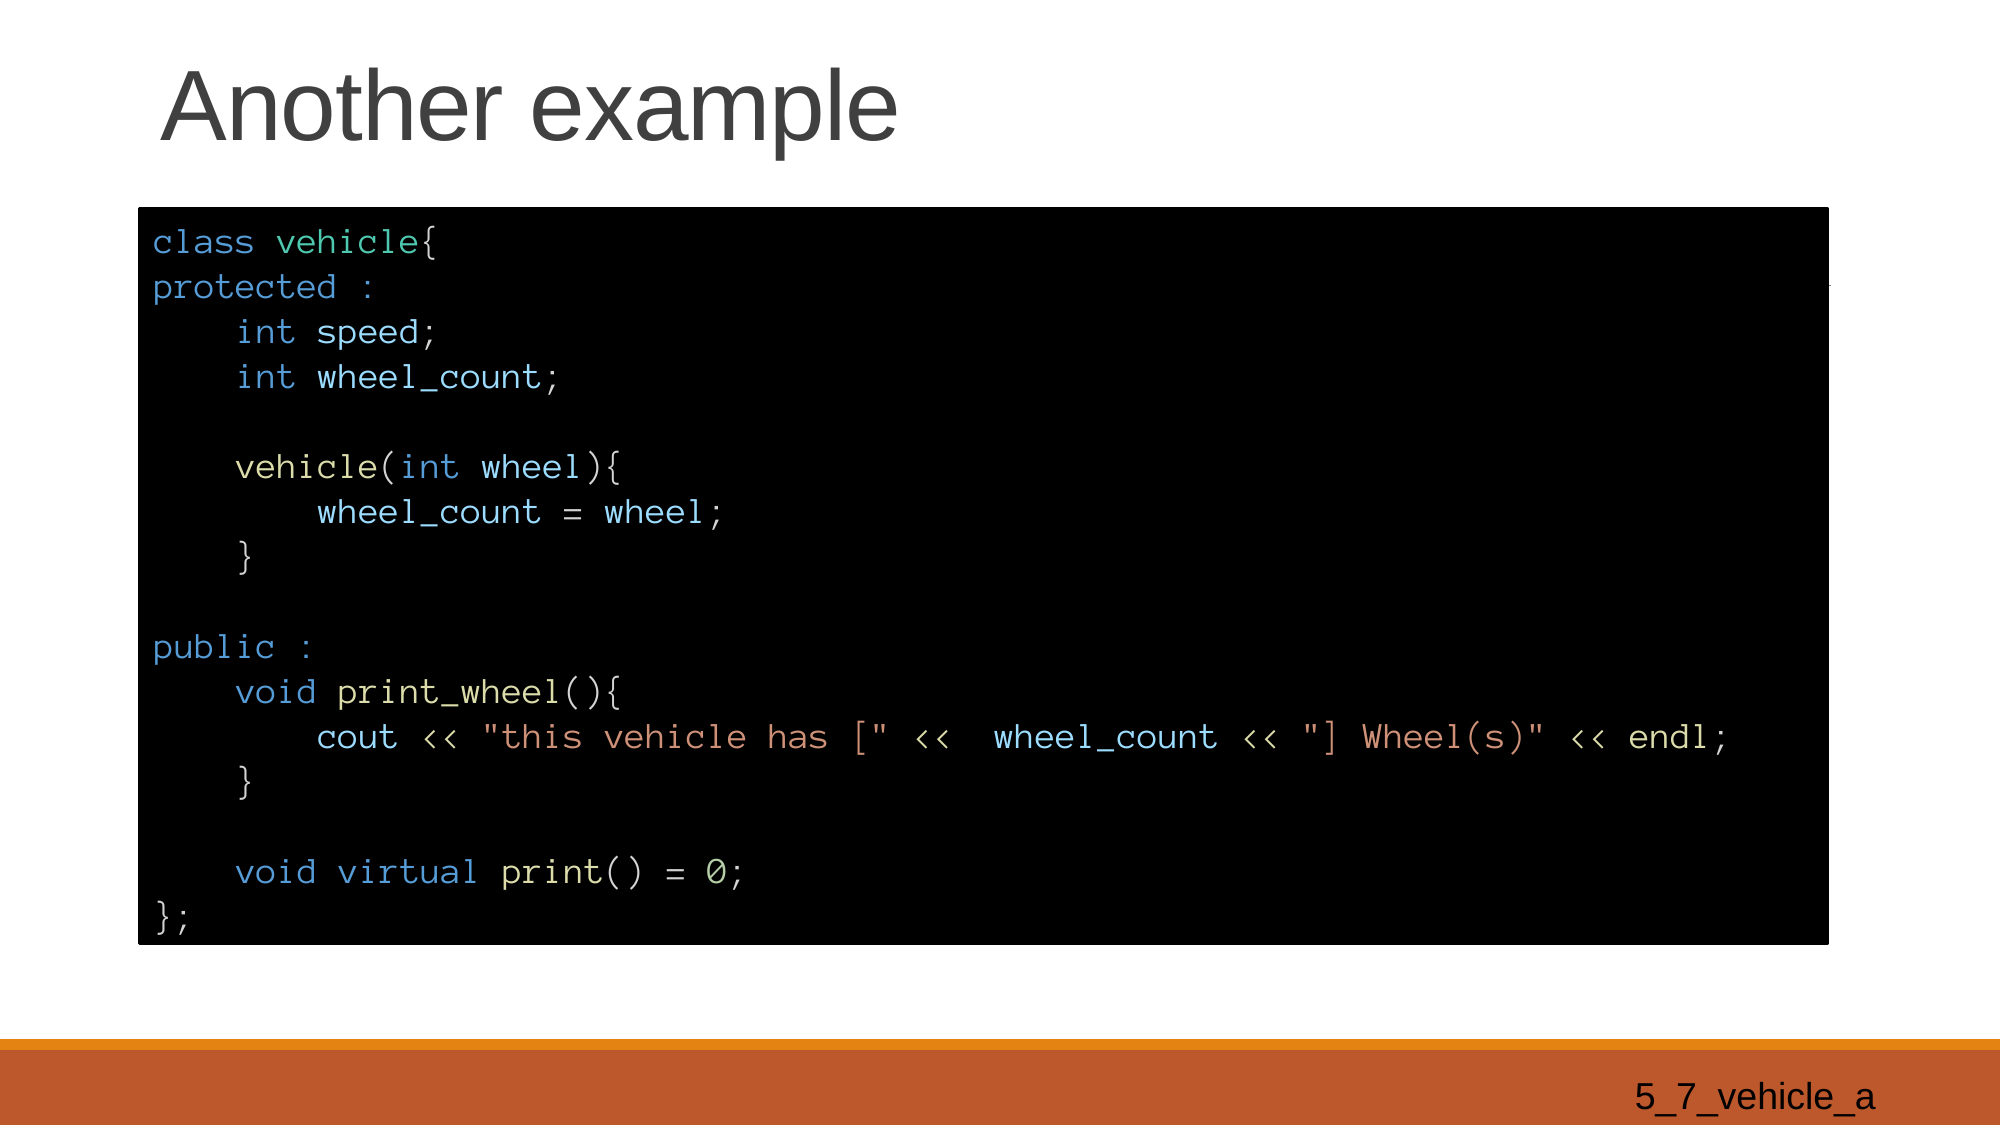

# Another example
class vehicle{
protected :
    int speed;
    int wheel_count;
    vehicle(int wheel){
        wheel_count = wheel;
    }
public :
    void print_wheel(){
        cout << "this vehicle has [" <<  wheel_count << "] Wheel(s)" << endl;
    }
    void virtual print() = 0;
};
5_7_vehicle_abstract